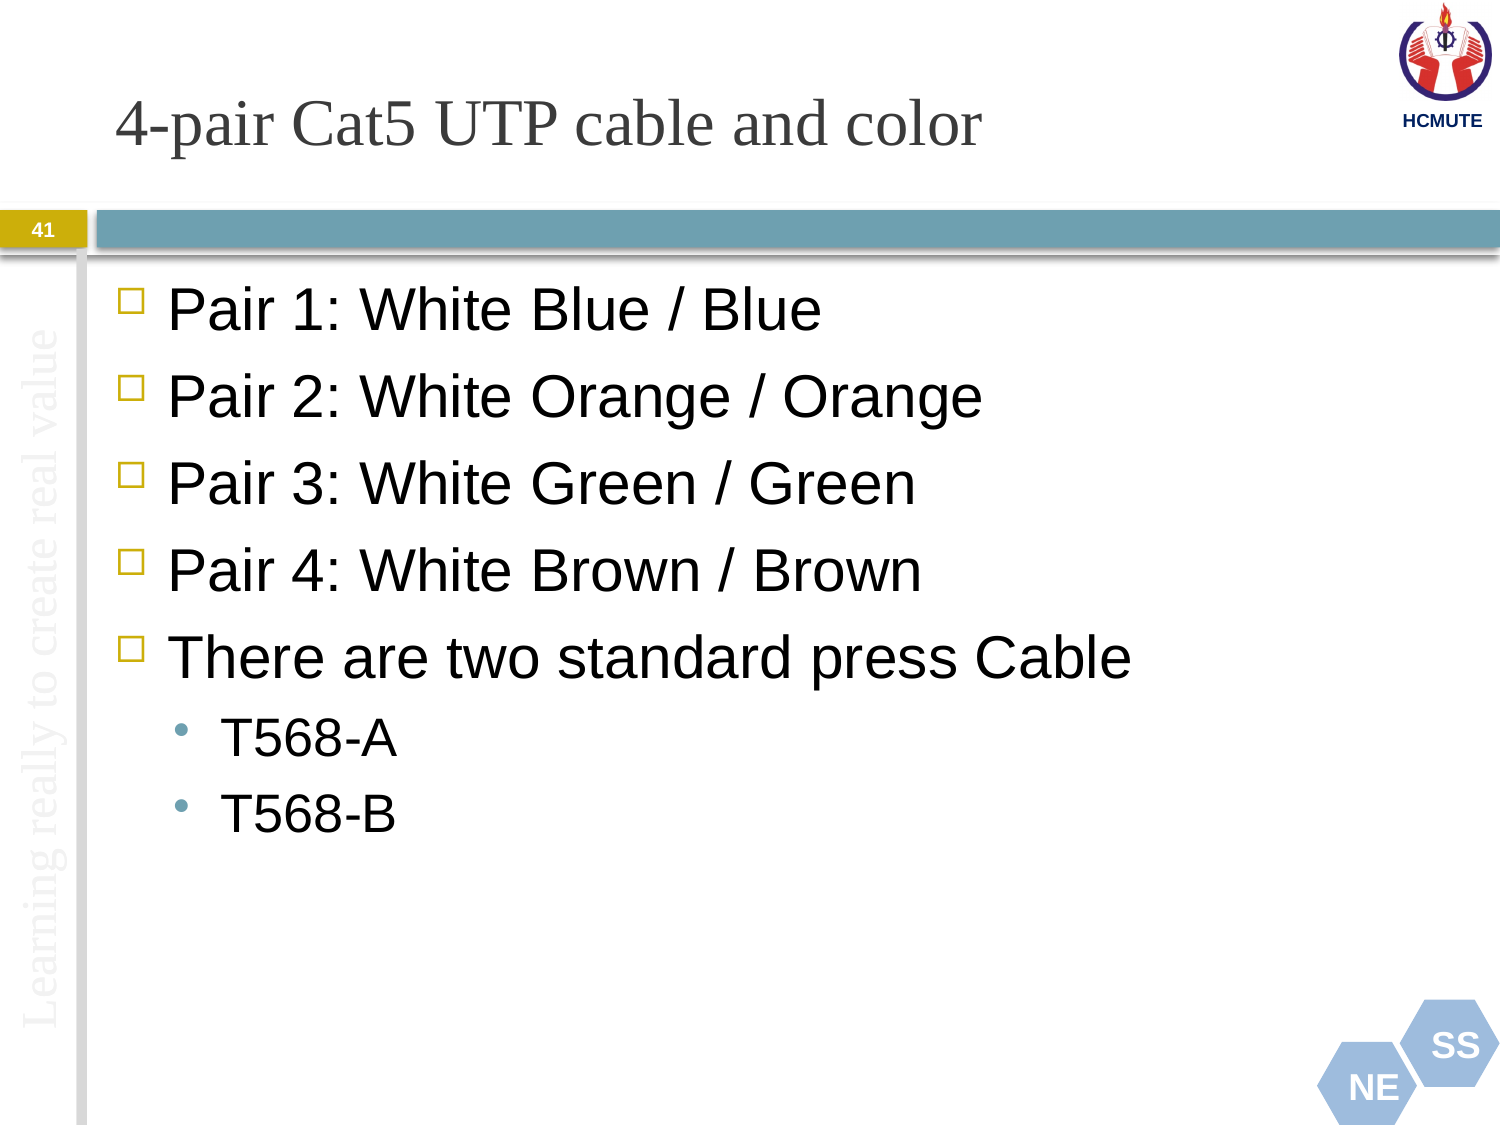

# 4-pair Cat5 UTP cable and color
41
Pair 1: White Blue / Blue
Pair 2: White Orange / Orange
Pair 3: White Green / Green
Pair 4: White Brown / Brown
There are two standard press Cable
T568-A
T568-B